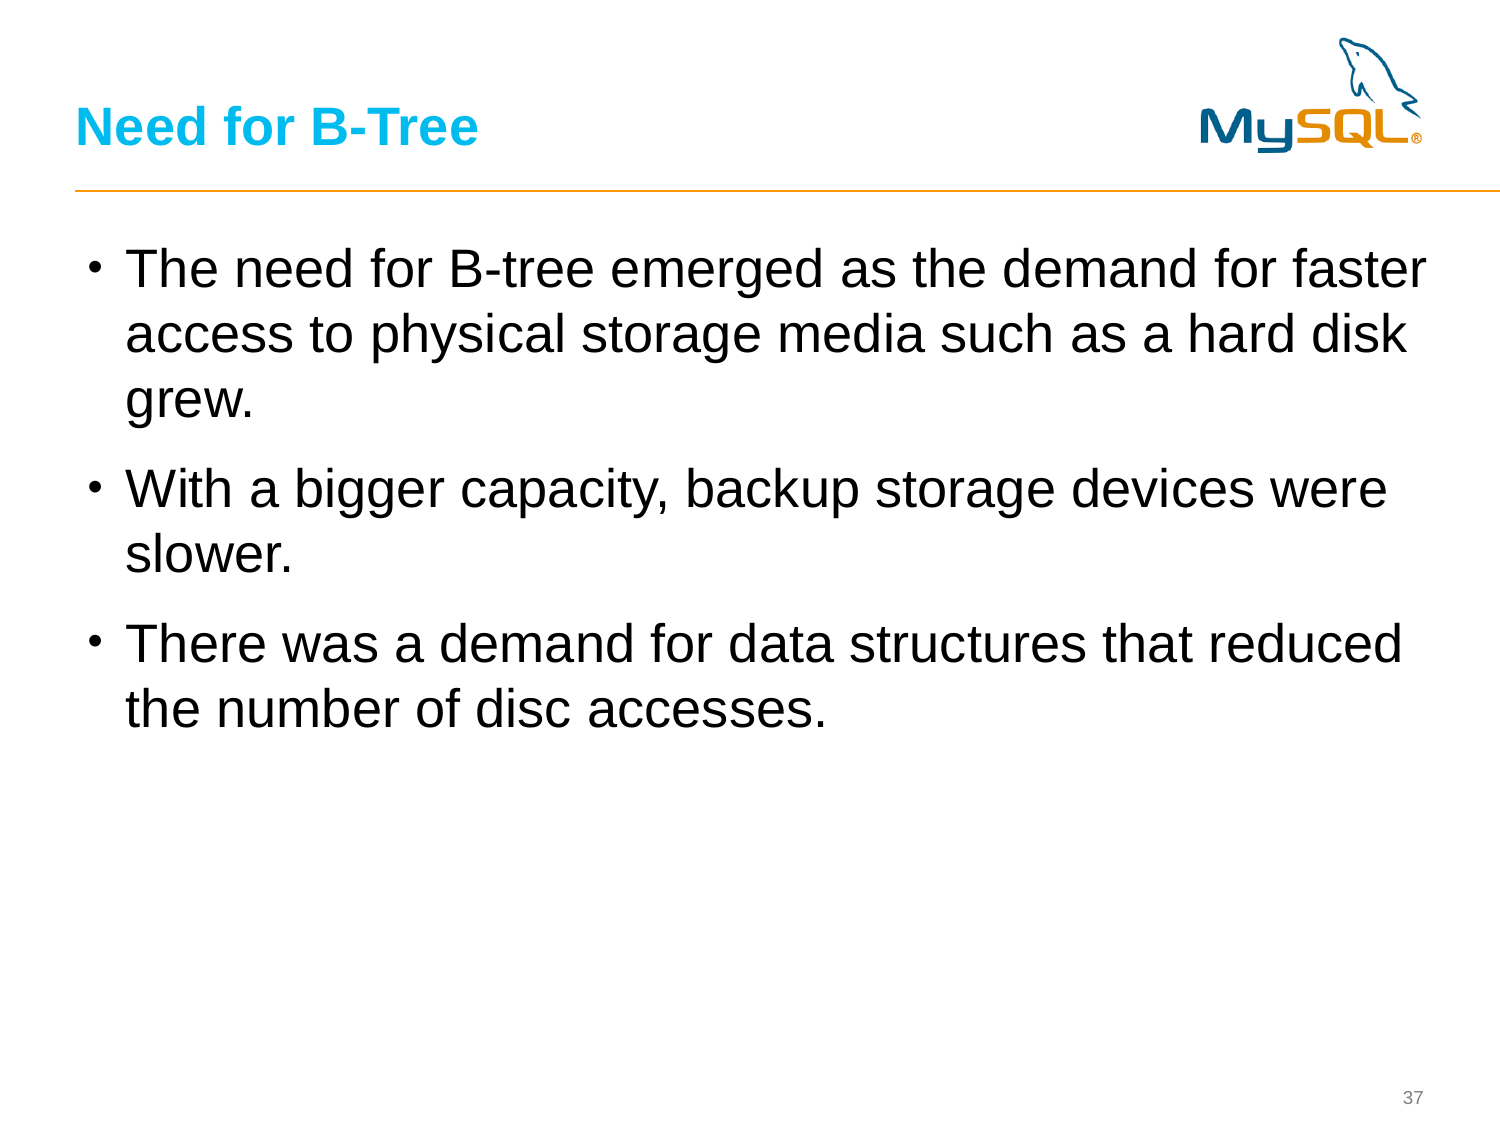

# Need for B-Tree
The need for B-tree emerged as the demand for faster access to physical storage media such as a hard disk grew.
With a bigger capacity, backup storage devices were slower.
There was a demand for data structures that reduced the number of disc accesses.